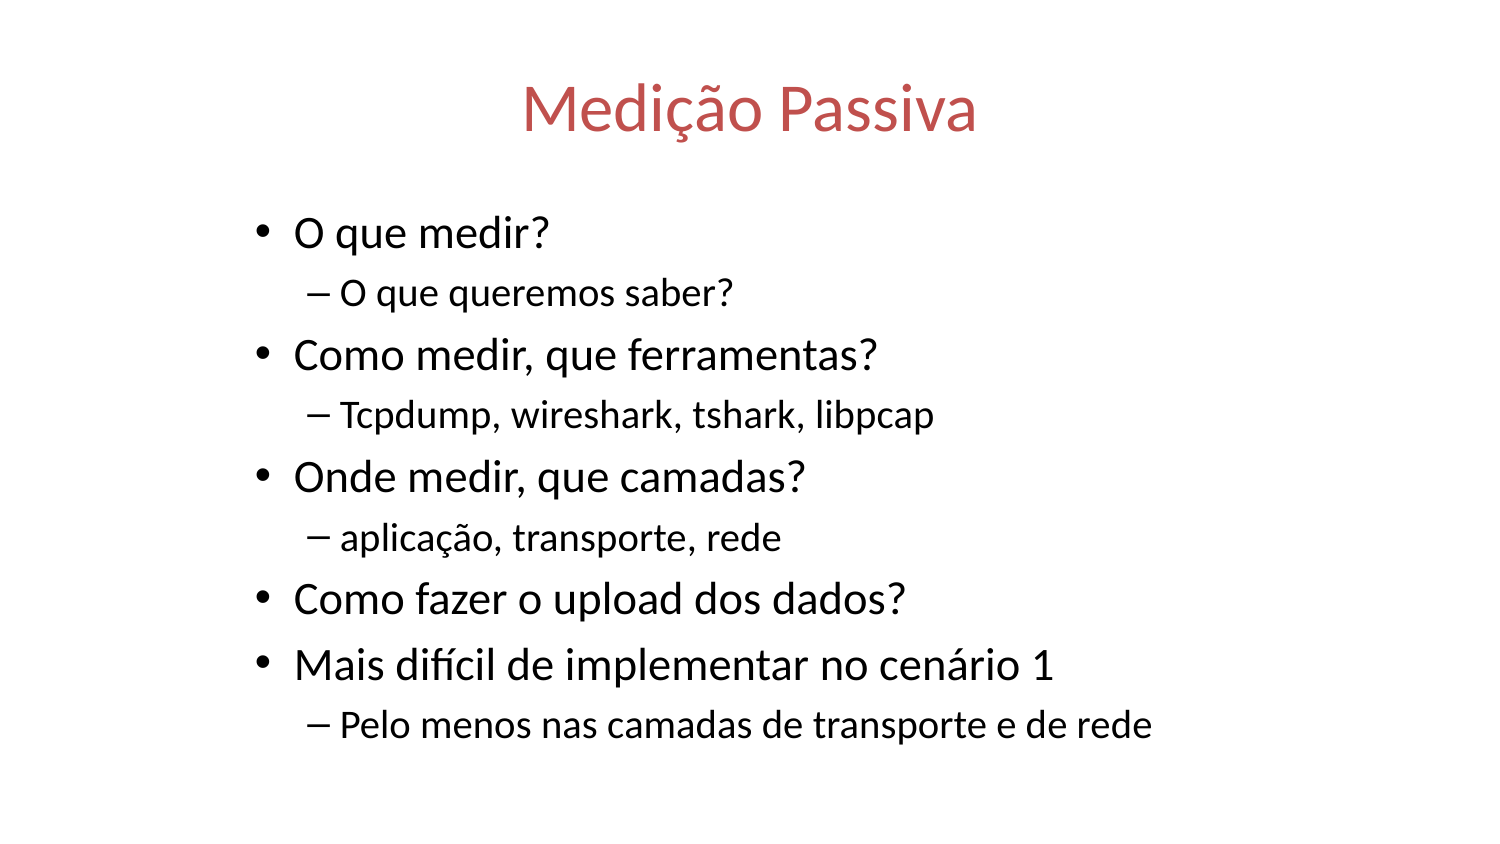

Medição Passiva
O que medir?
O que queremos saber?
Como medir, que ferramentas?
Tcpdump, wireshark, tshark, libpcap
Onde medir, que camadas?
aplicação, transporte, rede
Como fazer o upload dos dados?
Mais difícil de implementar no cenário 1
Pelo menos nas camadas de transporte e de rede